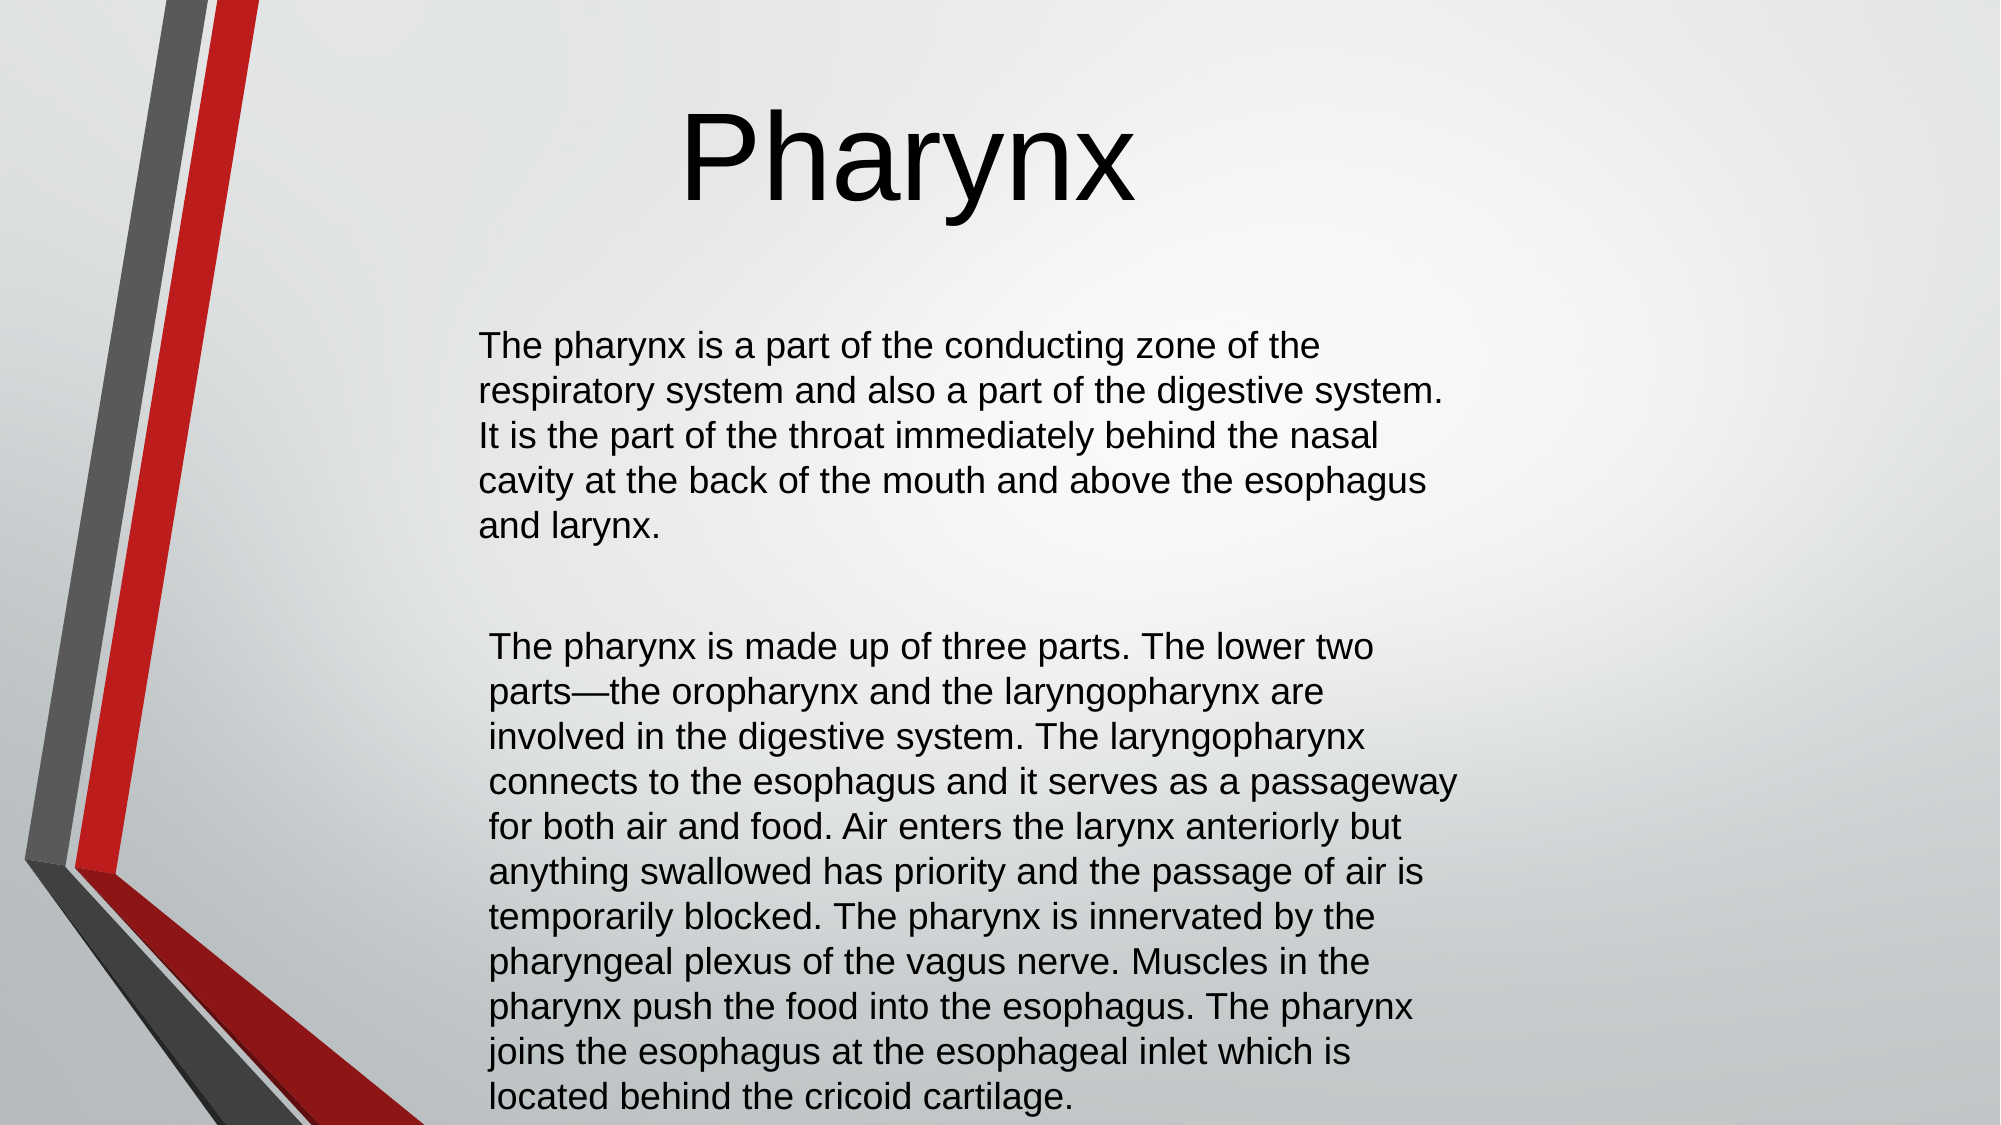

Pharynx
The pharynx is a part of the conducting zone of the respiratory system and also a part of the digestive system. It is the part of the throat immediately behind the nasal cavity at the back of the mouth and above the esophagus and larynx.
The pharynx is made up of three parts. The lower two parts—the oropharynx and the laryngopharynx are involved in the digestive system. The laryngopharynx connects to the esophagus and it serves as a passageway for both air and food. Air enters the larynx anteriorly but anything swallowed has priority and the passage of air is temporarily blocked. The pharynx is innervated by the pharyngeal plexus of the vagus nerve. Muscles in the pharynx push the food into the esophagus. The pharynx joins the esophagus at the esophageal inlet which is located behind the cricoid cartilage.